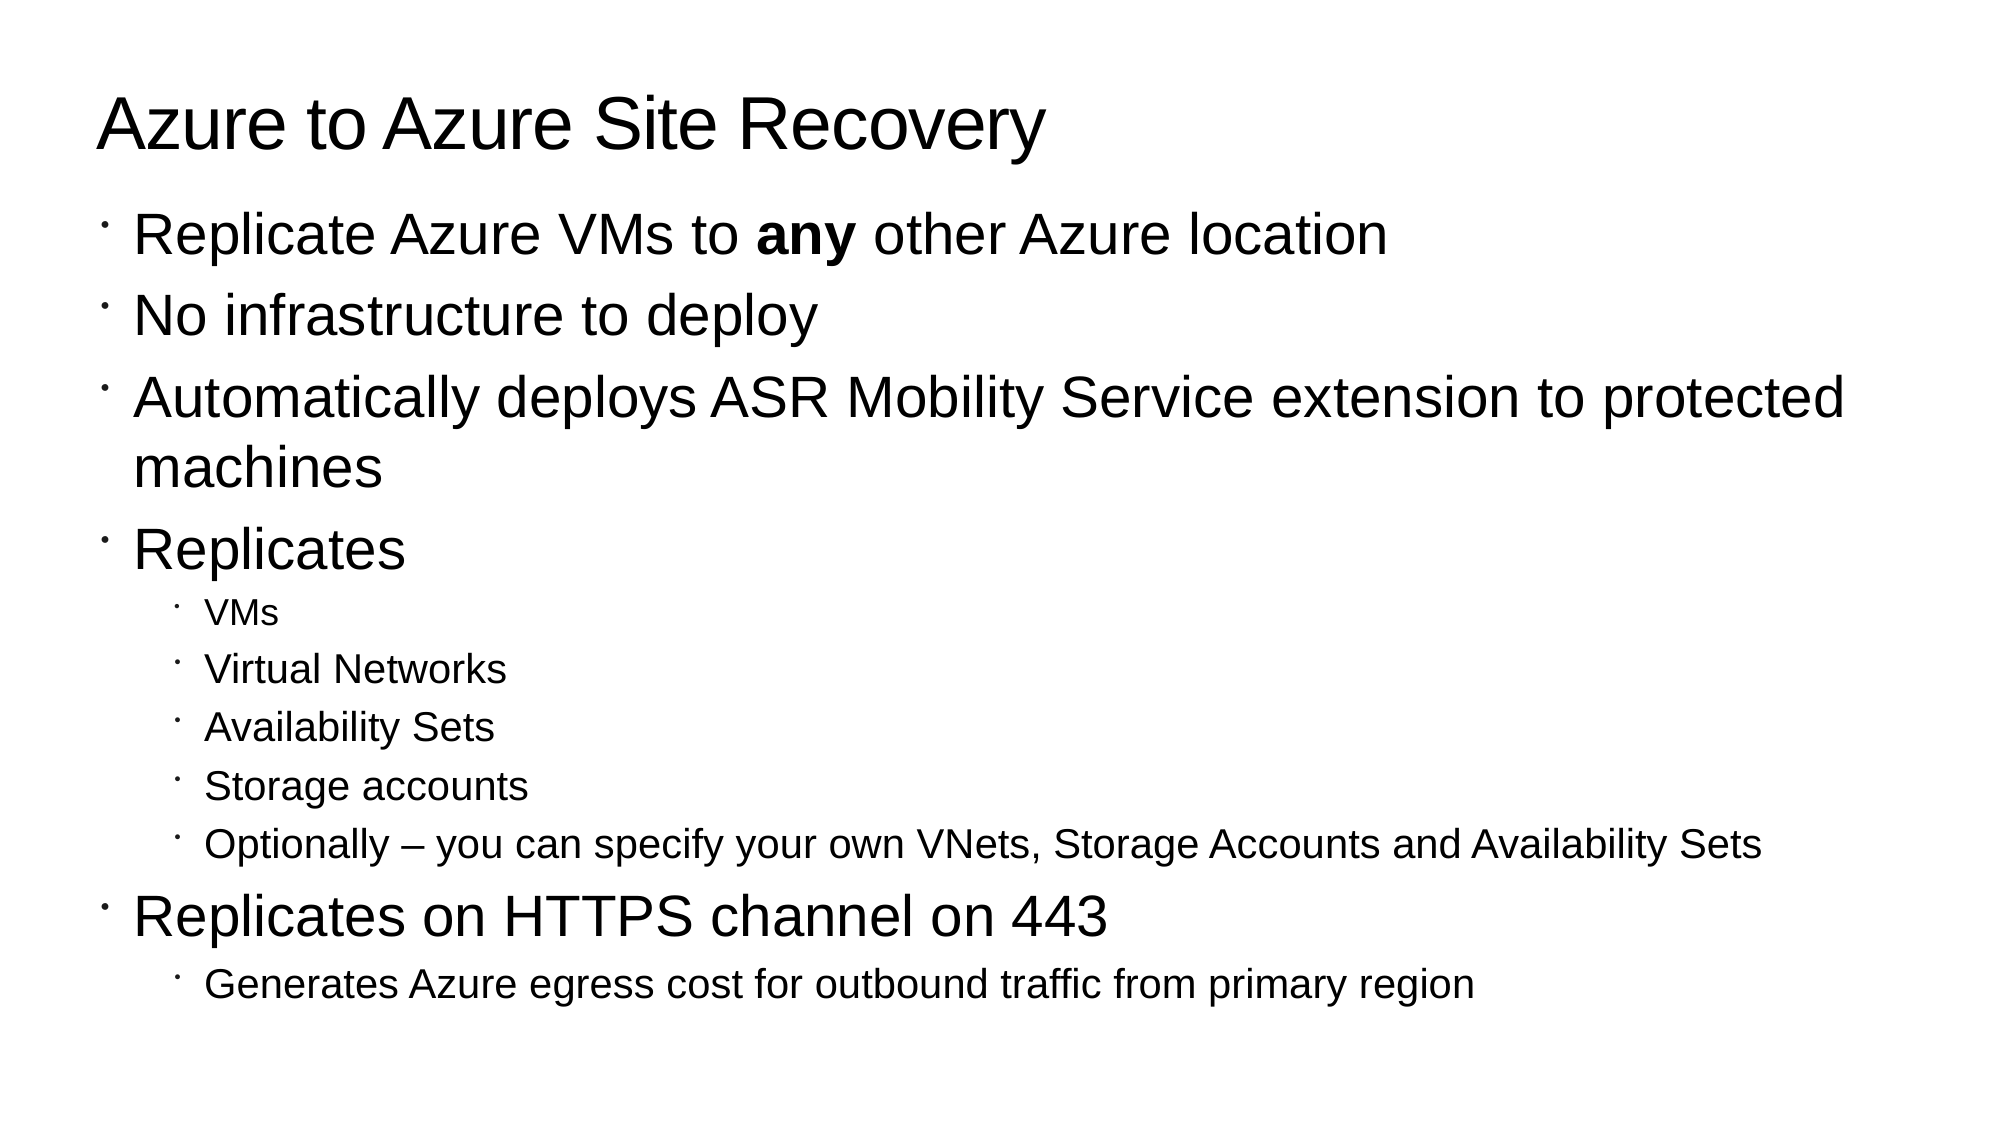

# Azure to Azure Site Recovery
Replicate Azure VMs to any other Azure location
No infrastructure to deploy
Automatically deploys ASR Mobility Service extension to protected machines
Replicates
VMs
Virtual Networks
Availability Sets
Storage accounts
Optionally – you can specify your own VNets, Storage Accounts and Availability Sets
Replicates on HTTPS channel on 443
Generates Azure egress cost for outbound traffic from primary region